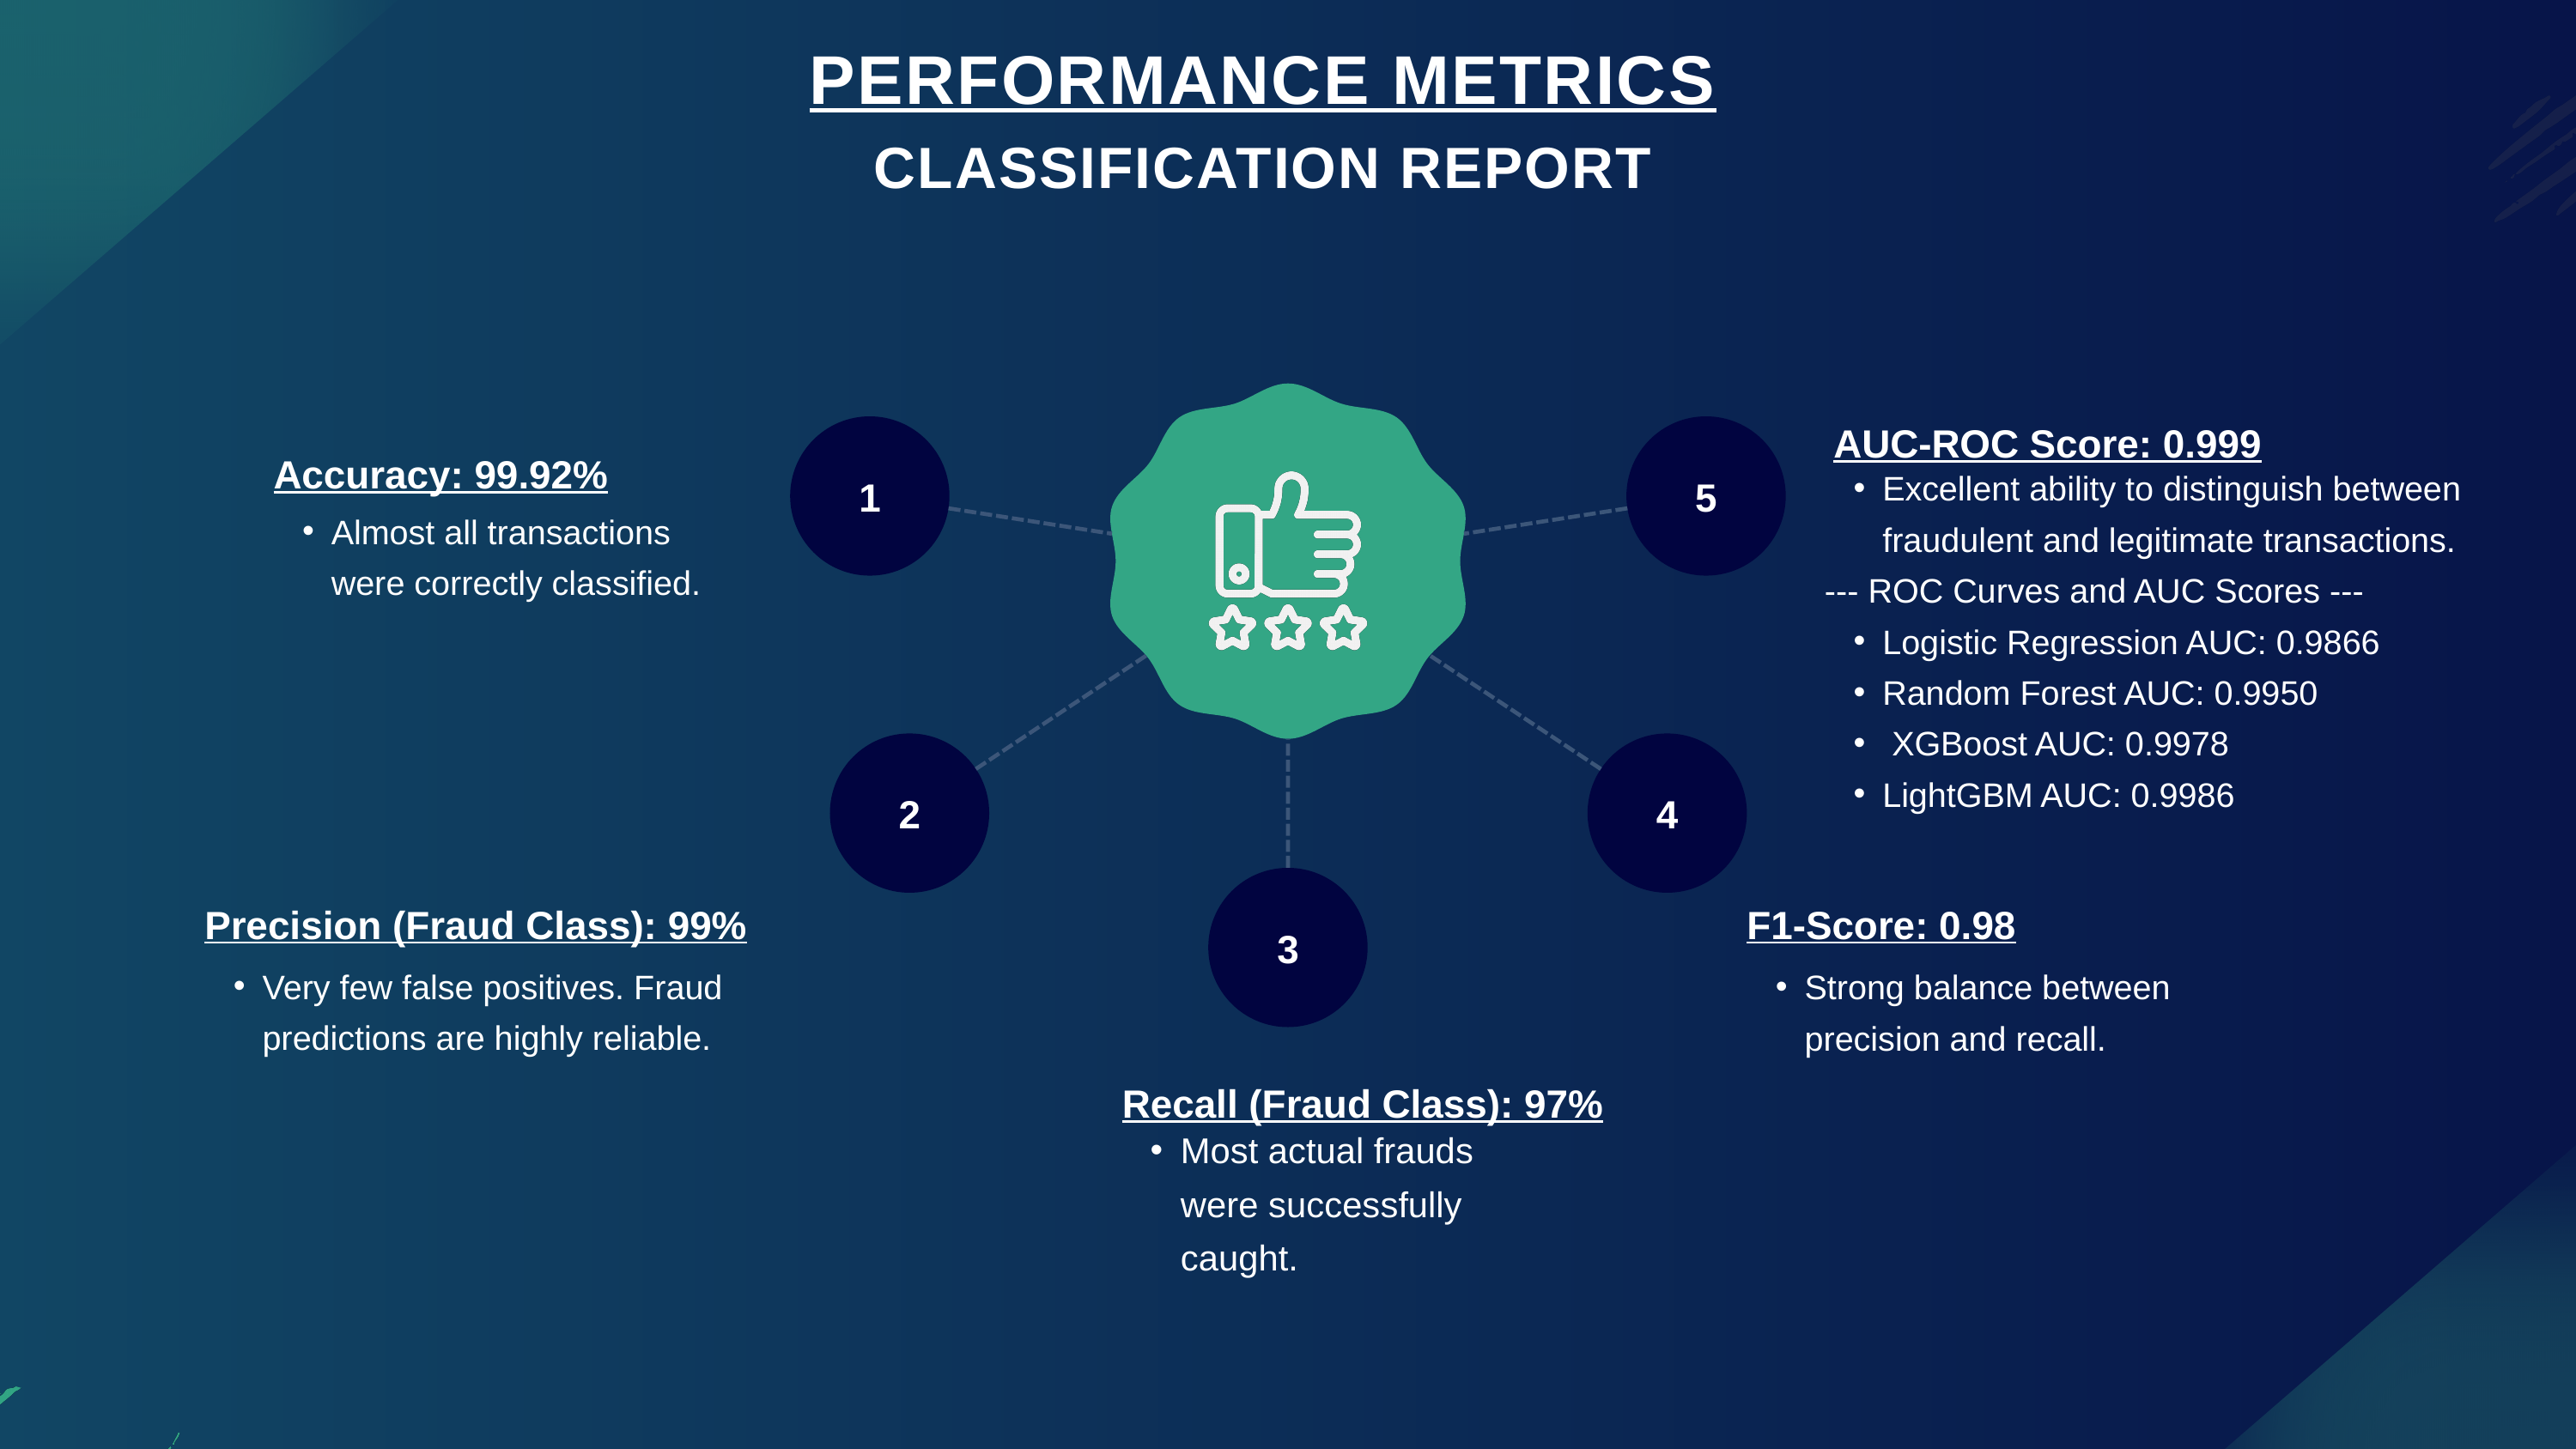

PERFORMANCE METRICS
CLASSIFICATION REPORT

AUC-ROC Score: 0.999

1

5
Accuracy: 99.92%
Excellent ability to distinguish between fraudulent and legitimate transactions.
--- ROC Curves and AUC Scores ---
Logistic Regression AUC: 0.9866
Random Forest AUC: 0.9950
 XGBoost AUC: 0.9978
LightGBM AUC: 0.9986

Almost all transactions were correctly classified.

2

4

3
Precision (Fraud Class): 99%
F1-Score: 0.98
Very few false positives. Fraud predictions are highly reliable.
Strong balance between precision and recall.
Recall (Fraud Class): 97%
Most actual frauds were successfully caught.